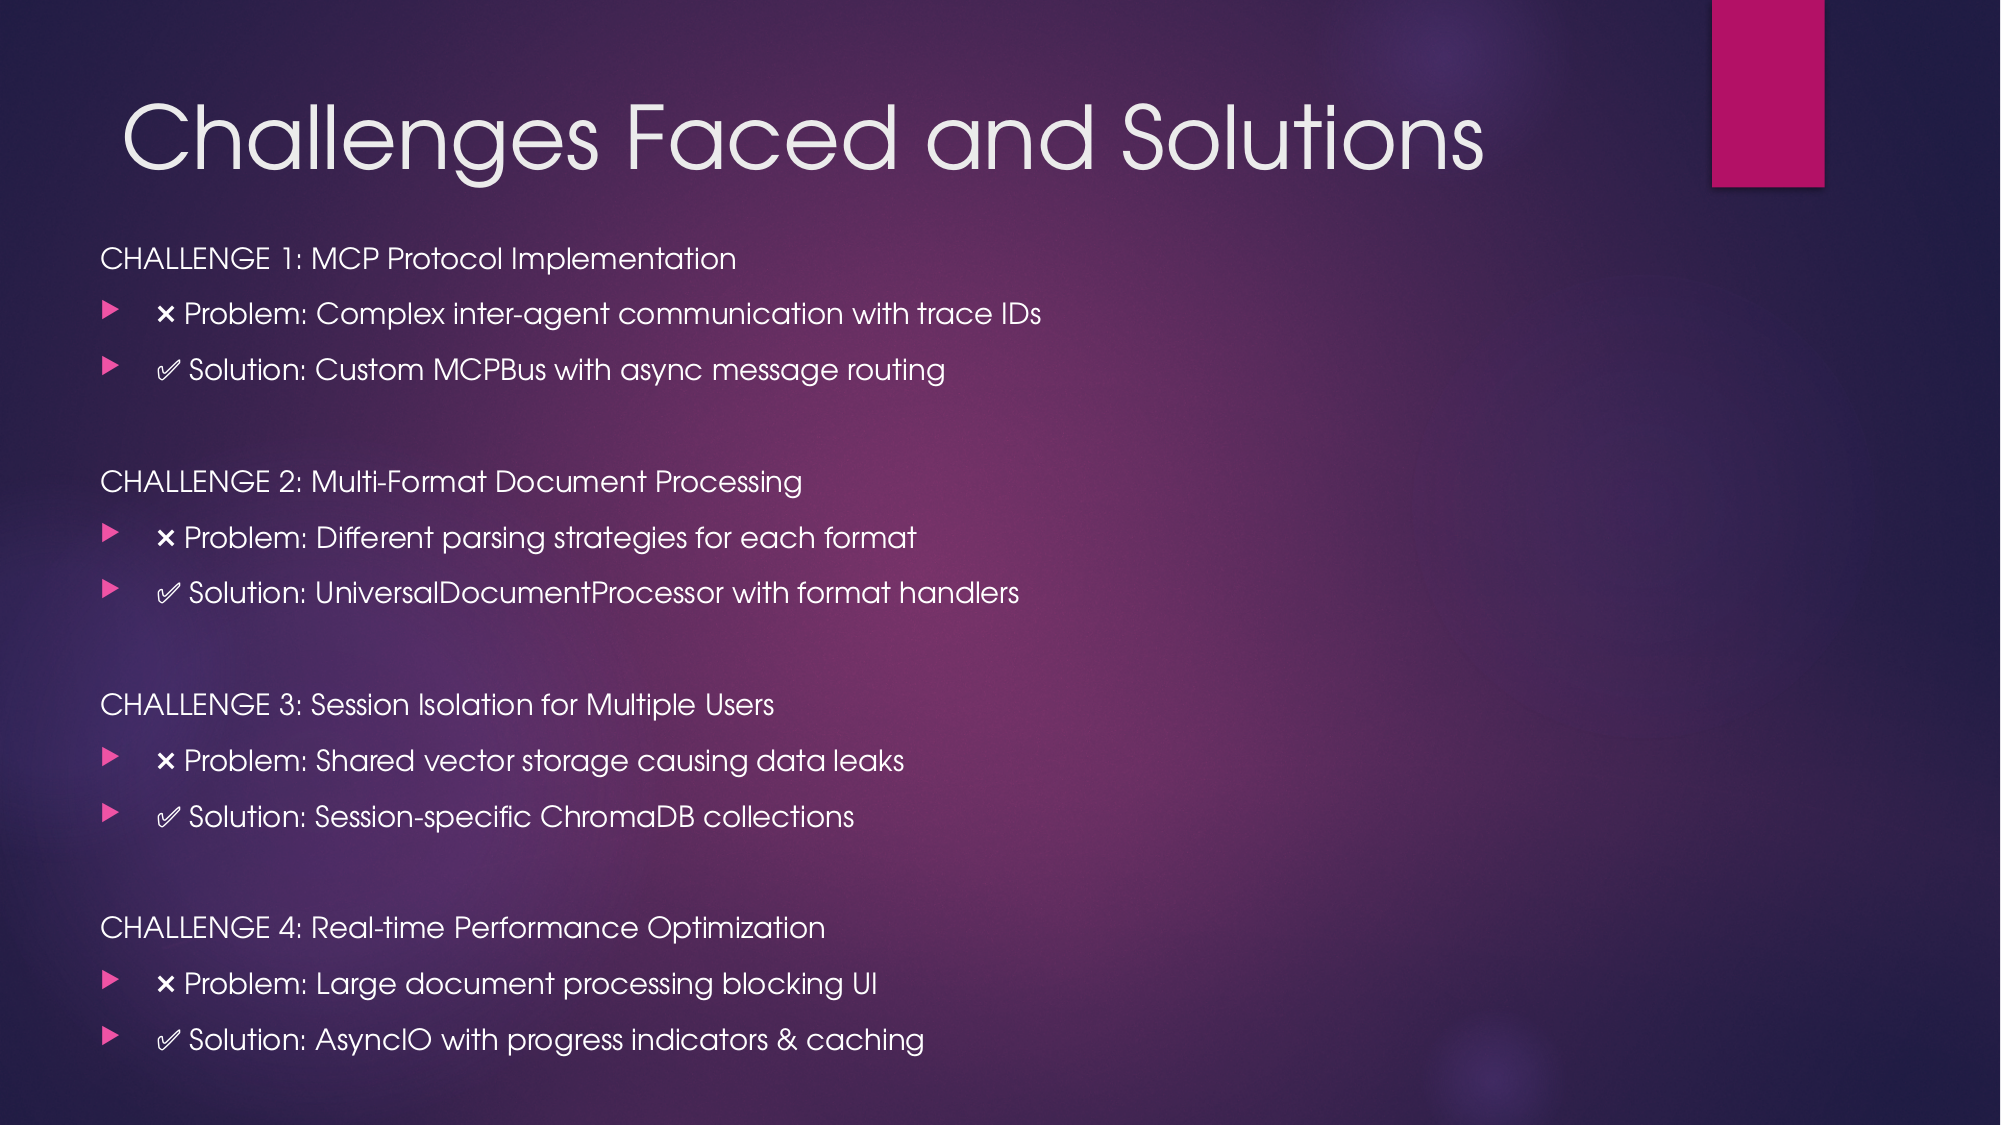

# Challenges Faced and Solutions
CHALLENGE 1: MCP Protocol Implementation
❌ Problem: Complex inter-agent communication with trace IDs
✅ Solution: Custom MCPBus with async message routing

CHALLENGE 2: Multi-Format Document Processing
❌ Problem: Different parsing strategies for each format
✅ Solution: UniversalDocumentProcessor with format handlers

CHALLENGE 3: Session Isolation for Multiple Users
❌ Problem: Shared vector storage causing data leaks
✅ Solution: Session-specific ChromaDB collections

CHALLENGE 4: Real-time Performance Optimization
❌ Problem: Large document processing blocking UI
✅ Solution: AsyncIO with progress indicators & caching